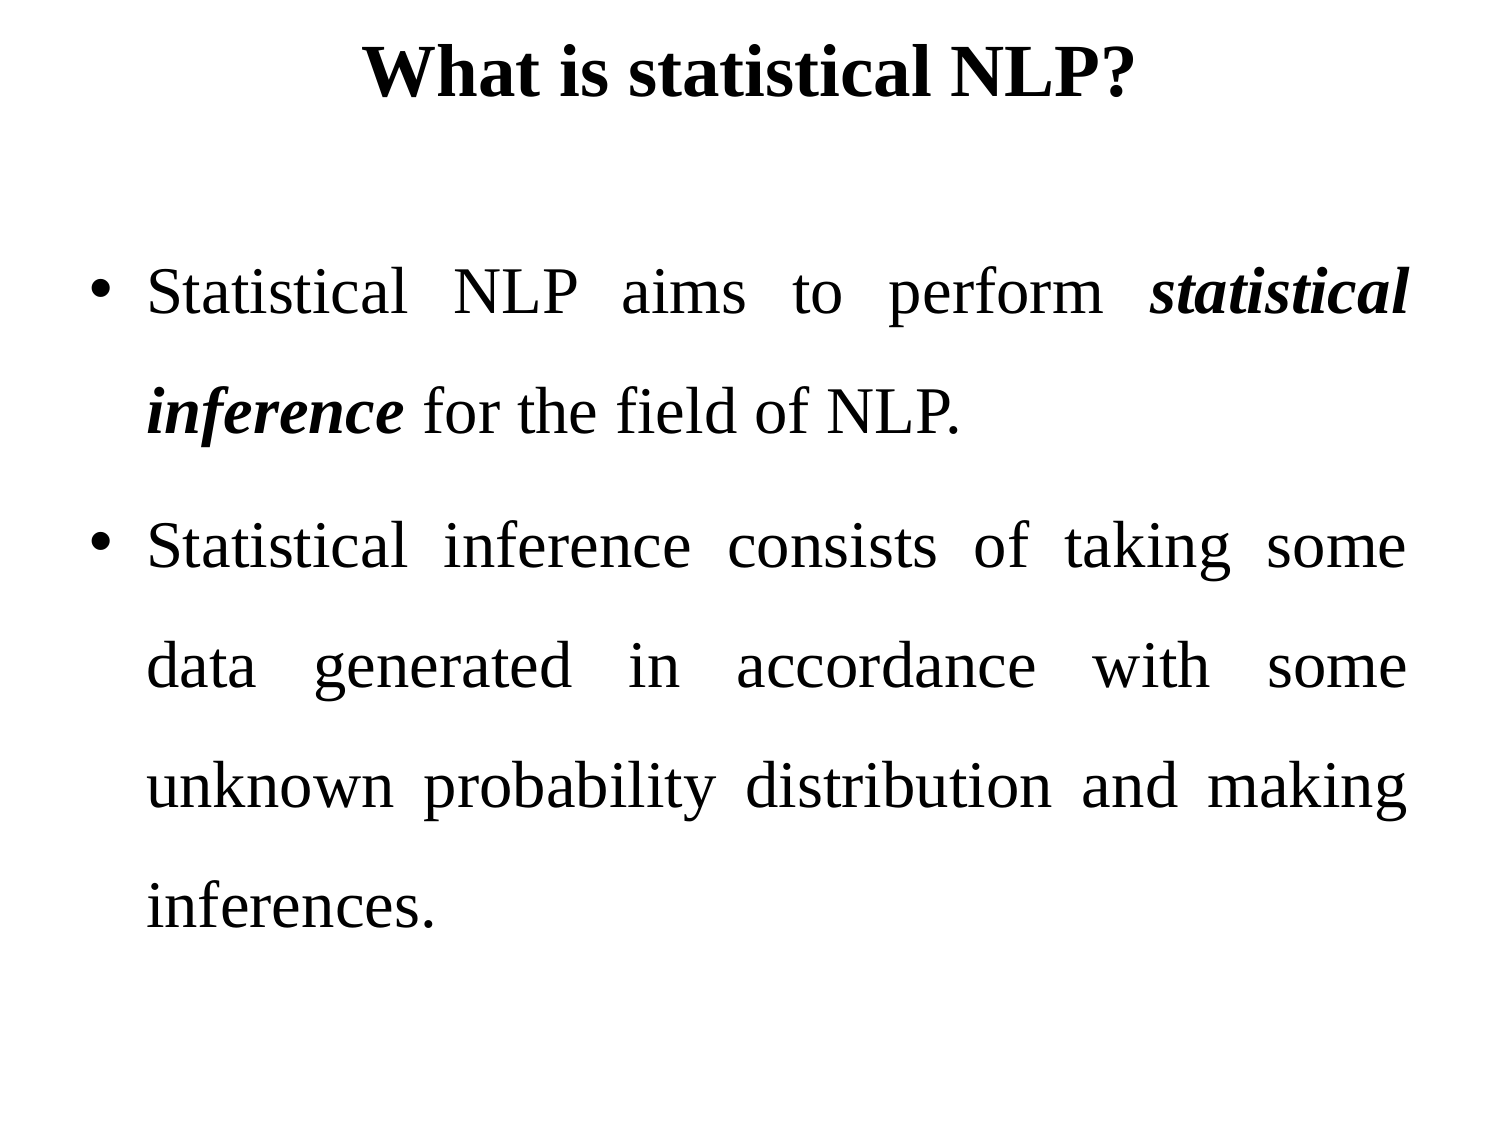

# What is statistical NLP?
Statistical NLP aims to perform statistical inference for the field of NLP.
Statistical inference consists of taking some data generated in accordance with some unknown probability distribution and making inferences.